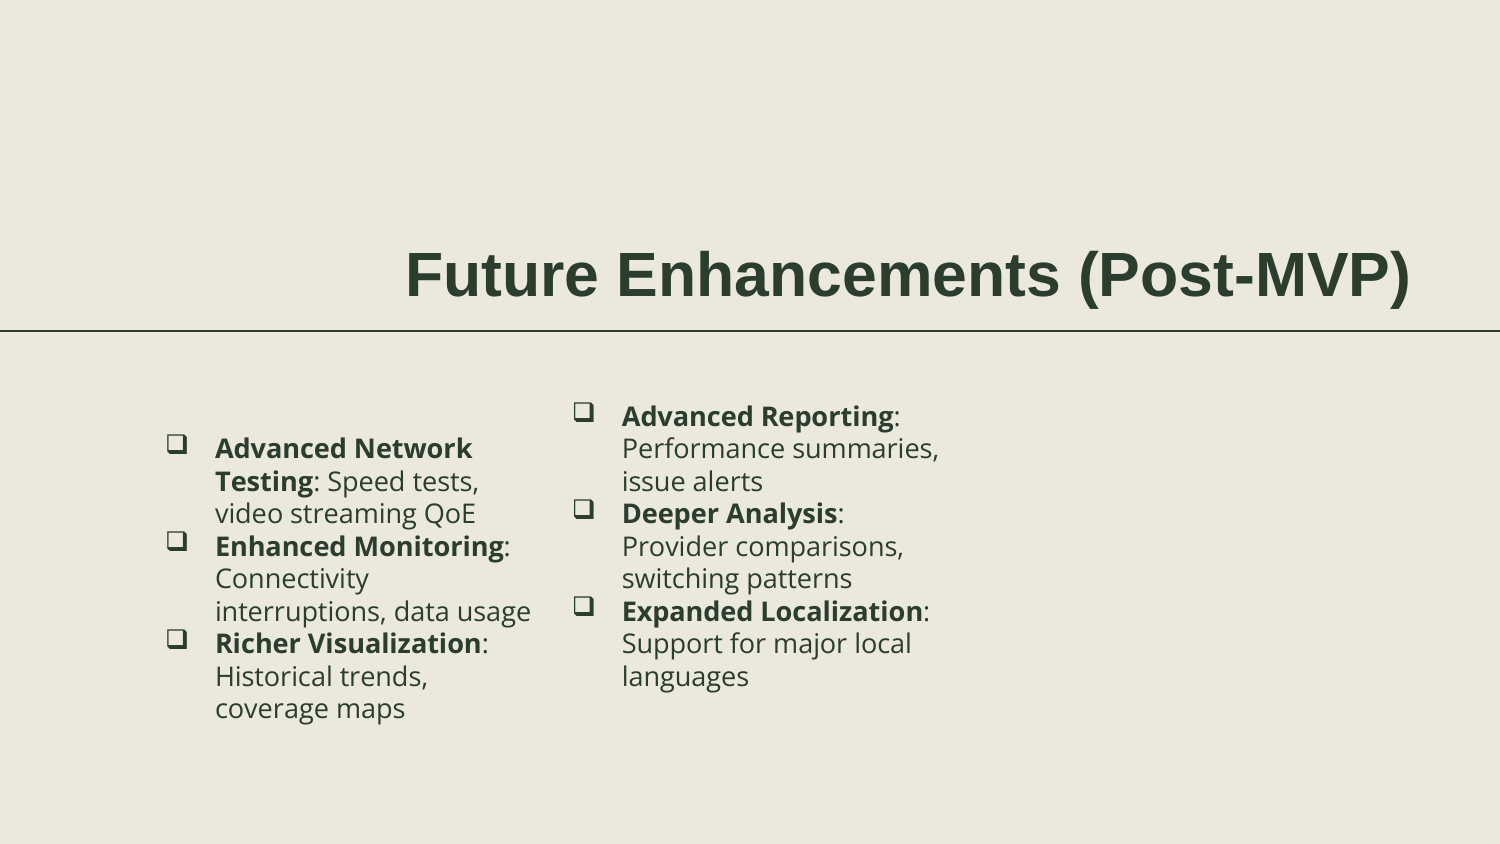

# Future Enhancements (Post-MVP)

Advanced Network Testing: Speed tests, video streaming QoE
Enhanced Monitoring: Connectivity interruptions, data usage
Richer Visualization: Historical trends, coverage maps
Advanced Reporting: Performance summaries, issue alerts
Deeper Analysis: Provider comparisons, switching patterns
Expanded Localization: Support for major local languages